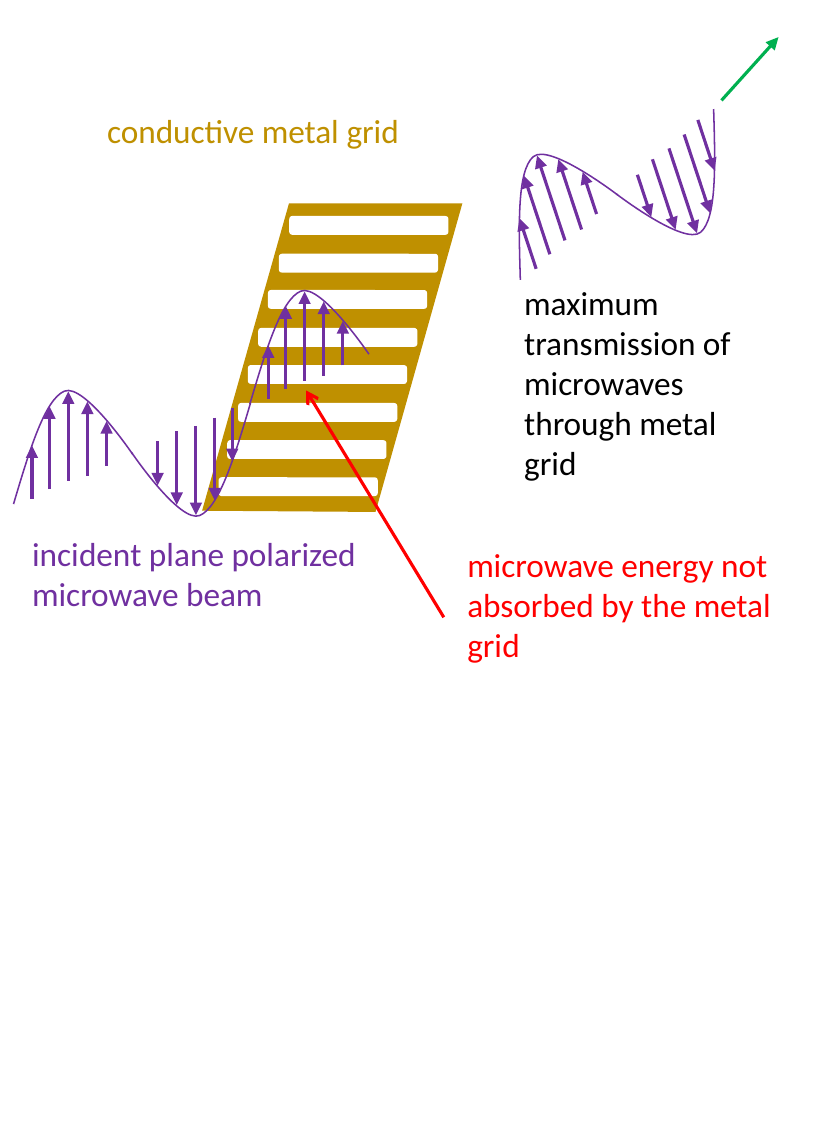

conductive metal grid

maximum transmission of microwaves through metal grid

incident plane polarized microwave beam
microwave energy not absorbed by the metal grid